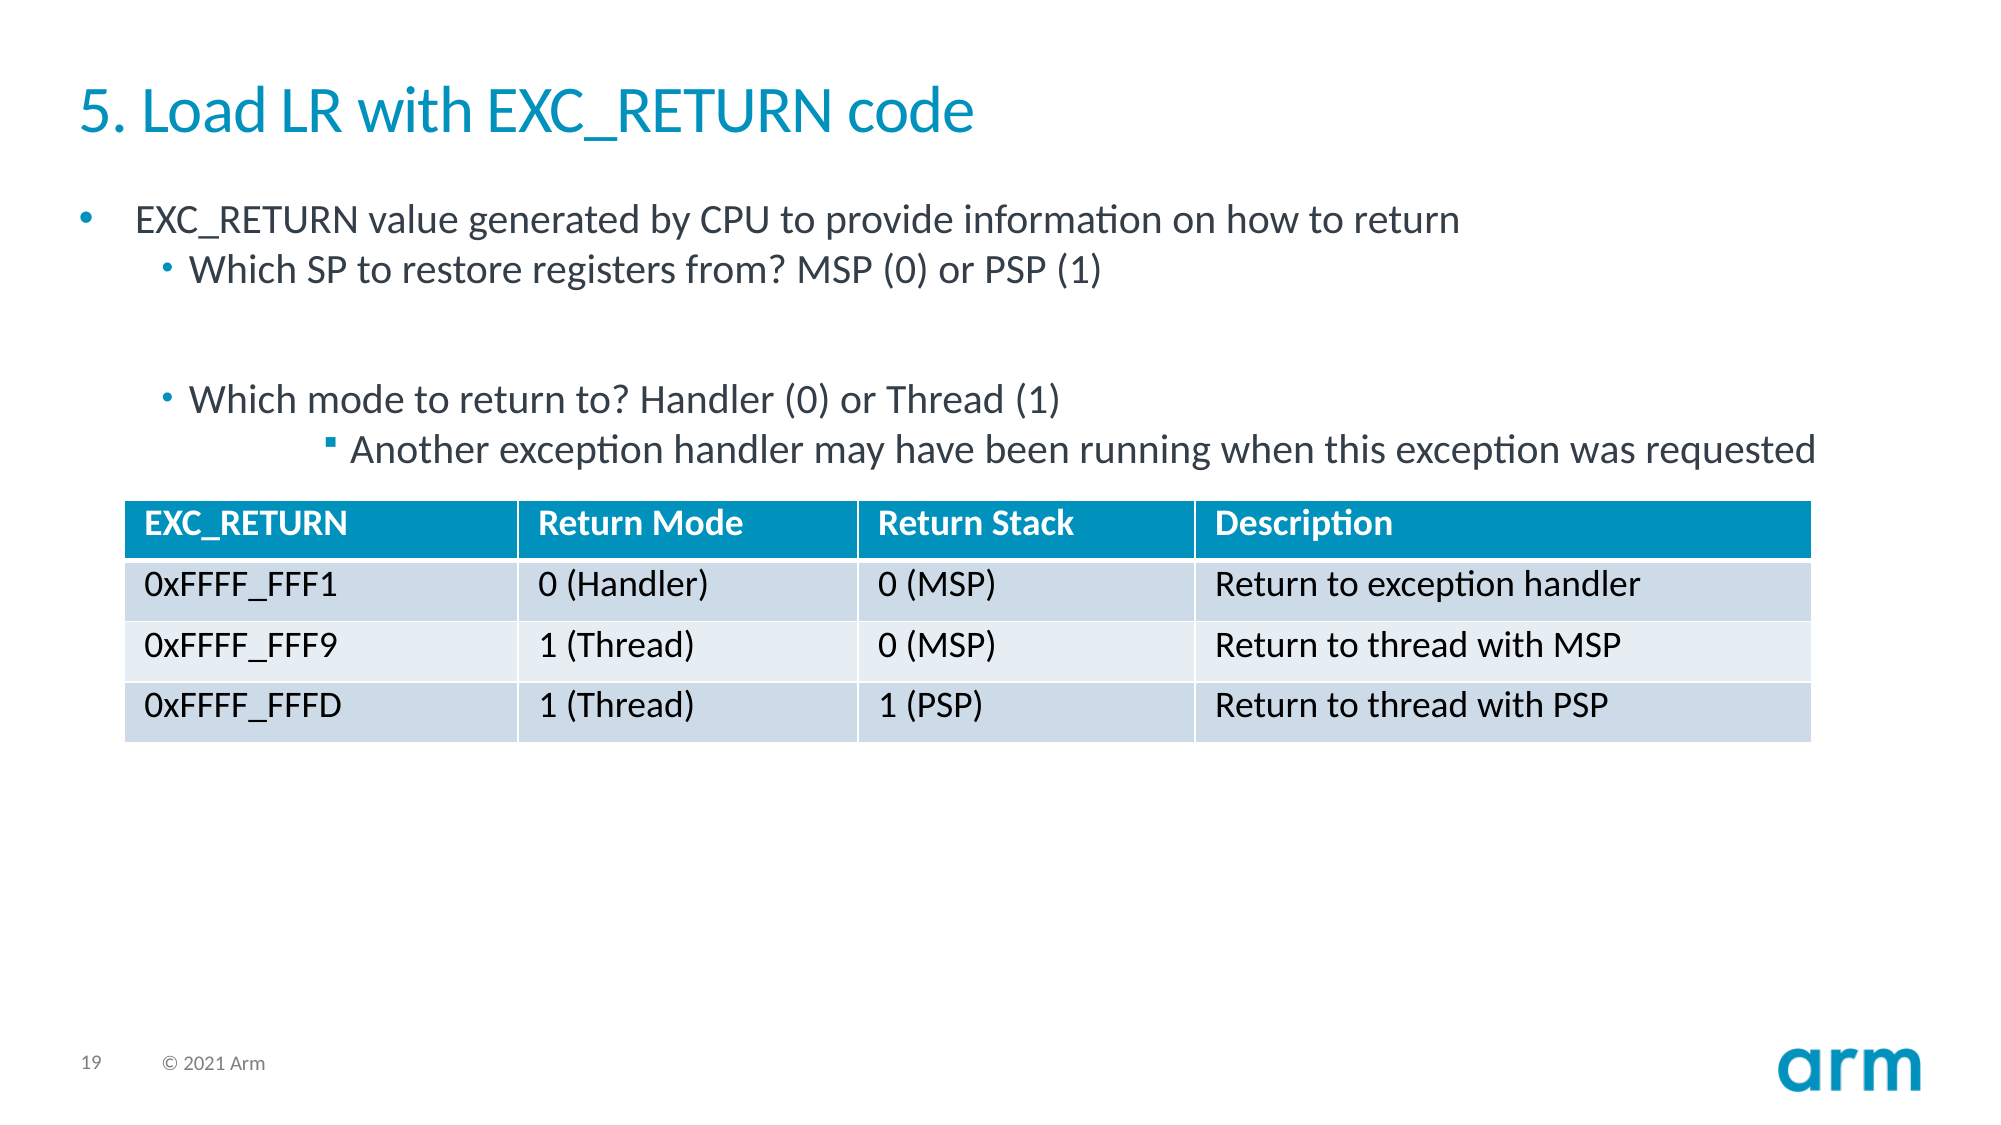

# 5. Load LR with EXC_RETURN code
EXC_RETURN value generated by CPU to provide information on how to return
Which SP to restore registers from? MSP (0) or PSP (1)

Which mode to return to? Handler (0) or Thread (1)
Another exception handler may have been running when this exception was requested
| EXC\_RETURN | Return Mode | Return Stack | Description |
| --- | --- | --- | --- |
| 0xFFFF\_FFF1 | 0 (Handler) | 0 (MSP) | Return to exception handler |
| 0xFFFF\_FFF9 | 1 (Thread) | 0 (MSP) | Return to thread with MSP |
| 0xFFFF\_FFFD | 1 (Thread) | 1 (PSP) | Return to thread with PSP |